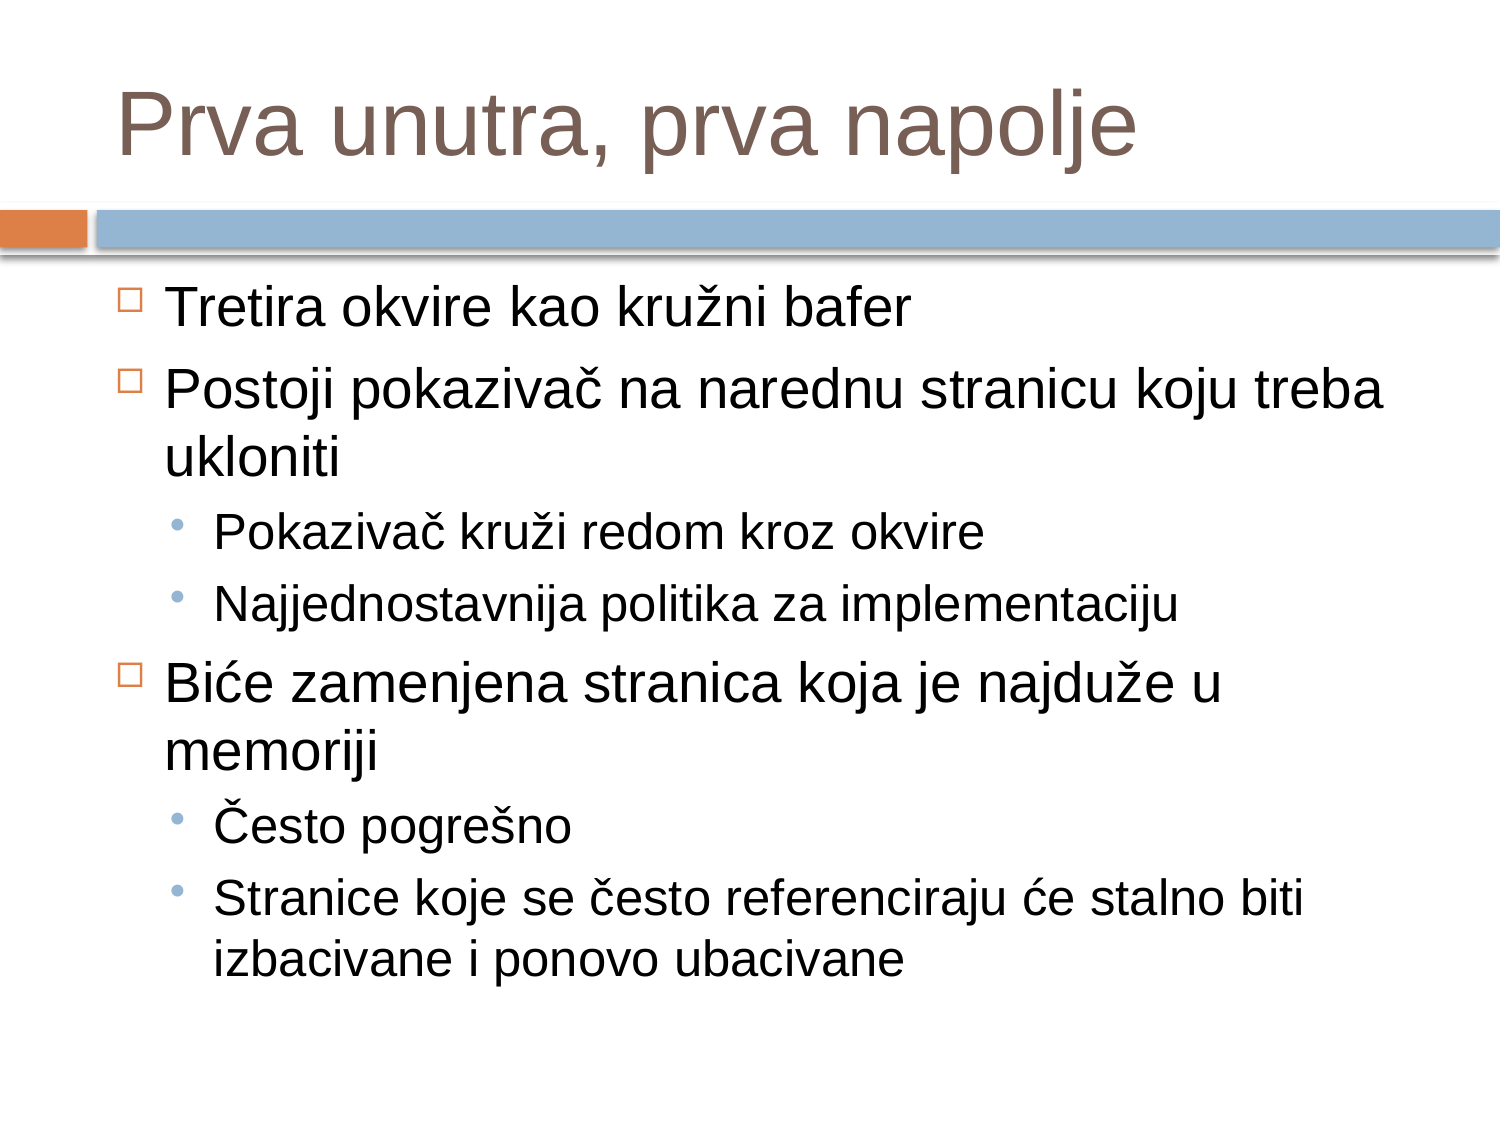

# Prva unutra, prva napolje
Tretira okvire kao kružni bafer
Postoji pokazivač na narednu stranicu koju treba ukloniti
Pokazivač kruži redom kroz okvire
Najjednostavnija politika za implementaciju
Biće zamenjena stranica koja je najduže u memoriji
Često pogrešno
Stranice koje se često referenciraju će stalno biti izbacivane i ponovo ubacivane